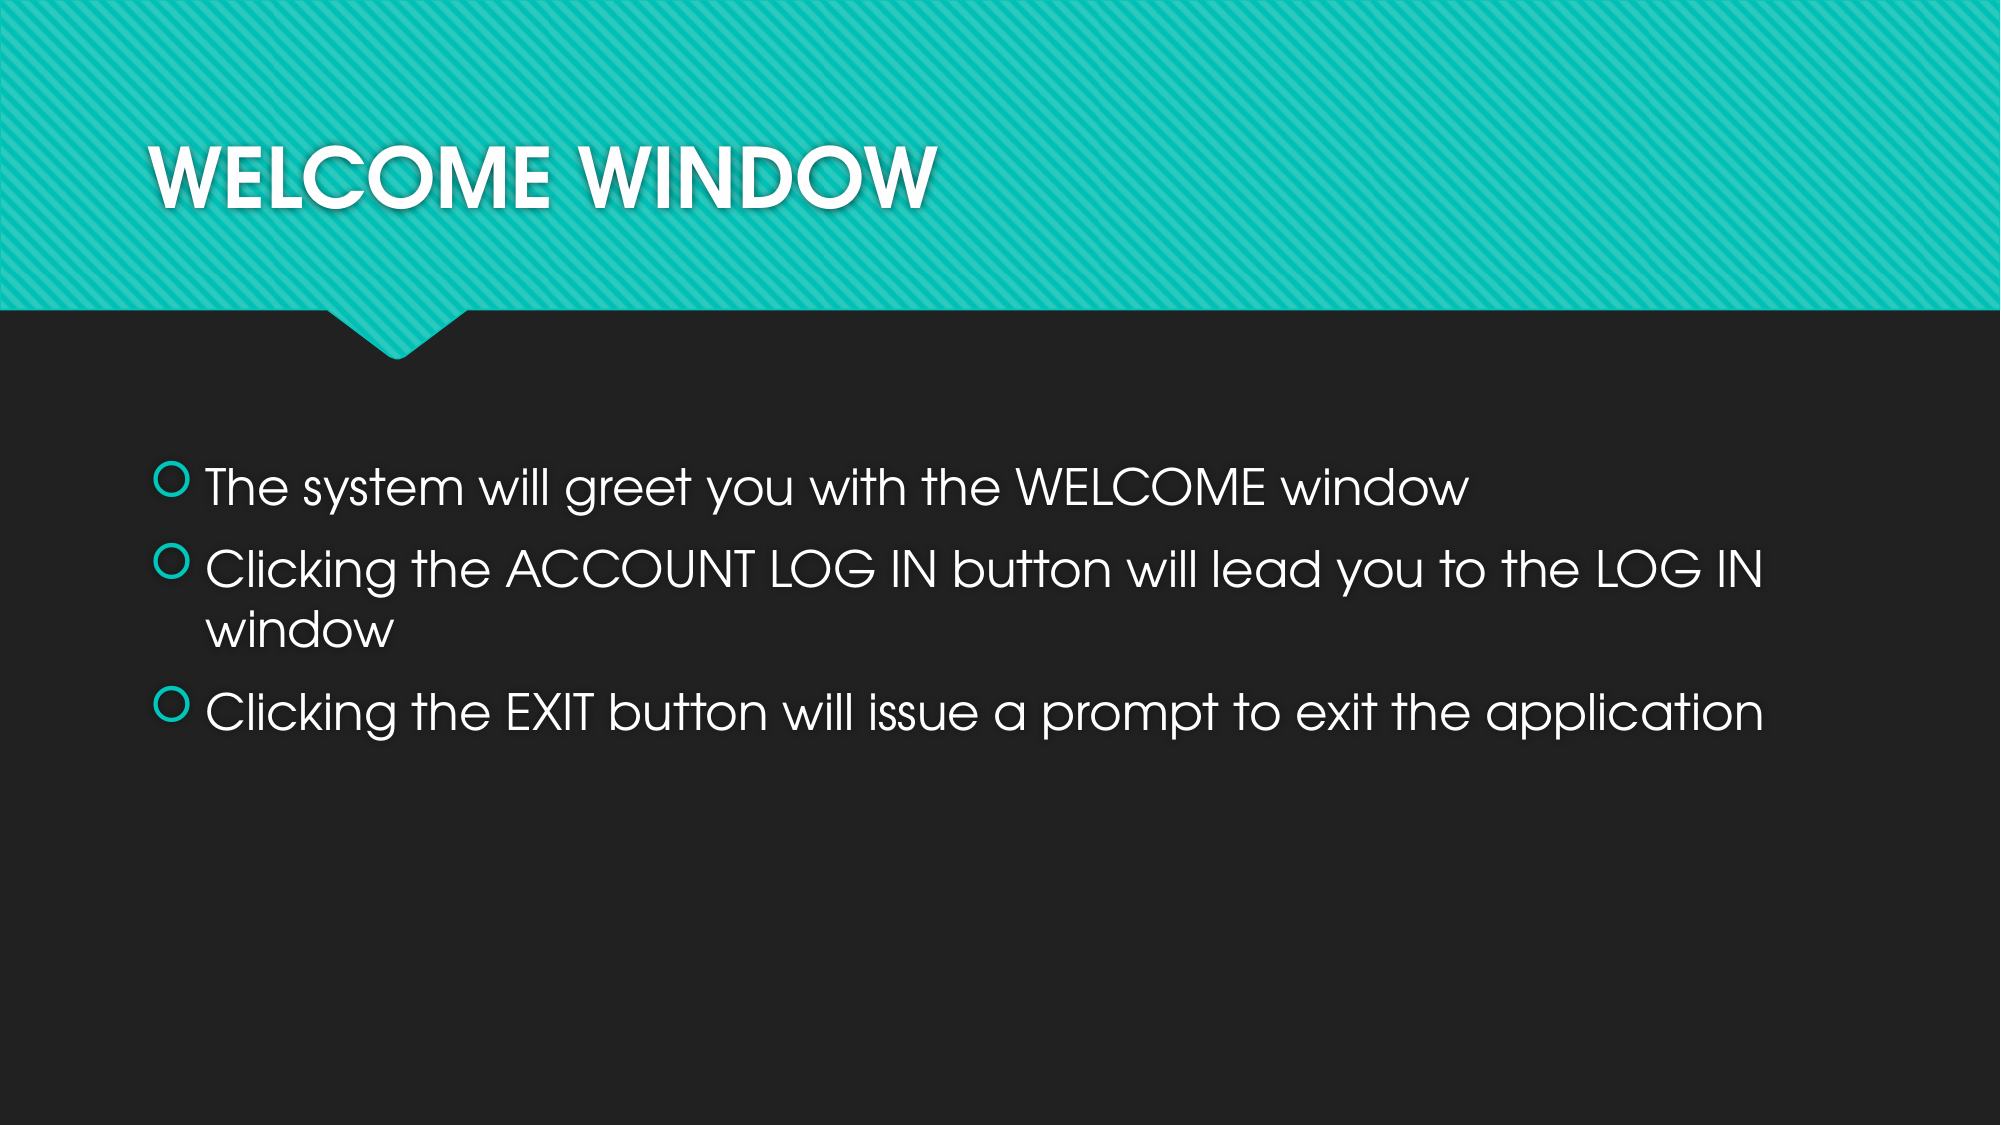

# WELCOME WINDOW
The system will greet you with the WELCOME window
Clicking the ACCOUNT LOG IN button will lead you to the LOG IN window
Clicking the EXIT button will issue a prompt to exit the application